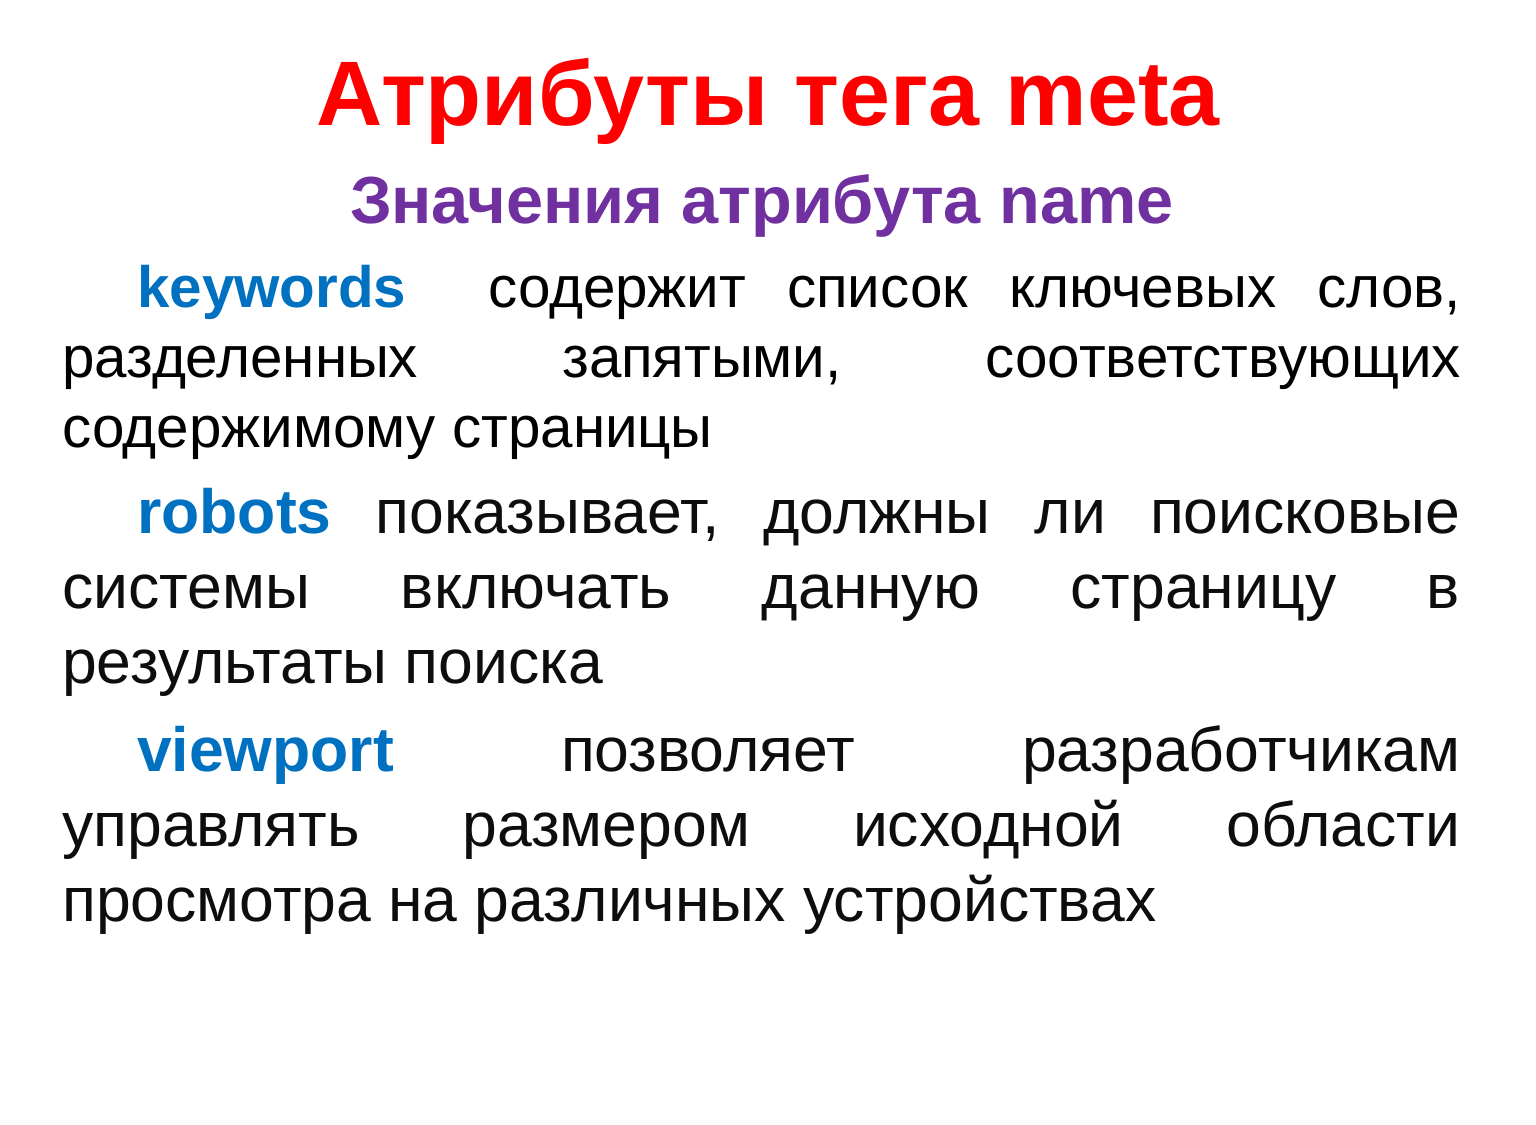

# Атрибуты тега meta
Значения атрибута name
keywords  содержит список ключевых слов, разделенных запятыми, соответствующих содержимому страницы
robots показывает, должны ли поисковые системы включать данную страницу в результаты поиска
viewport позволяет разработчикам управлять размером исходной области просмотра на различных устройствах